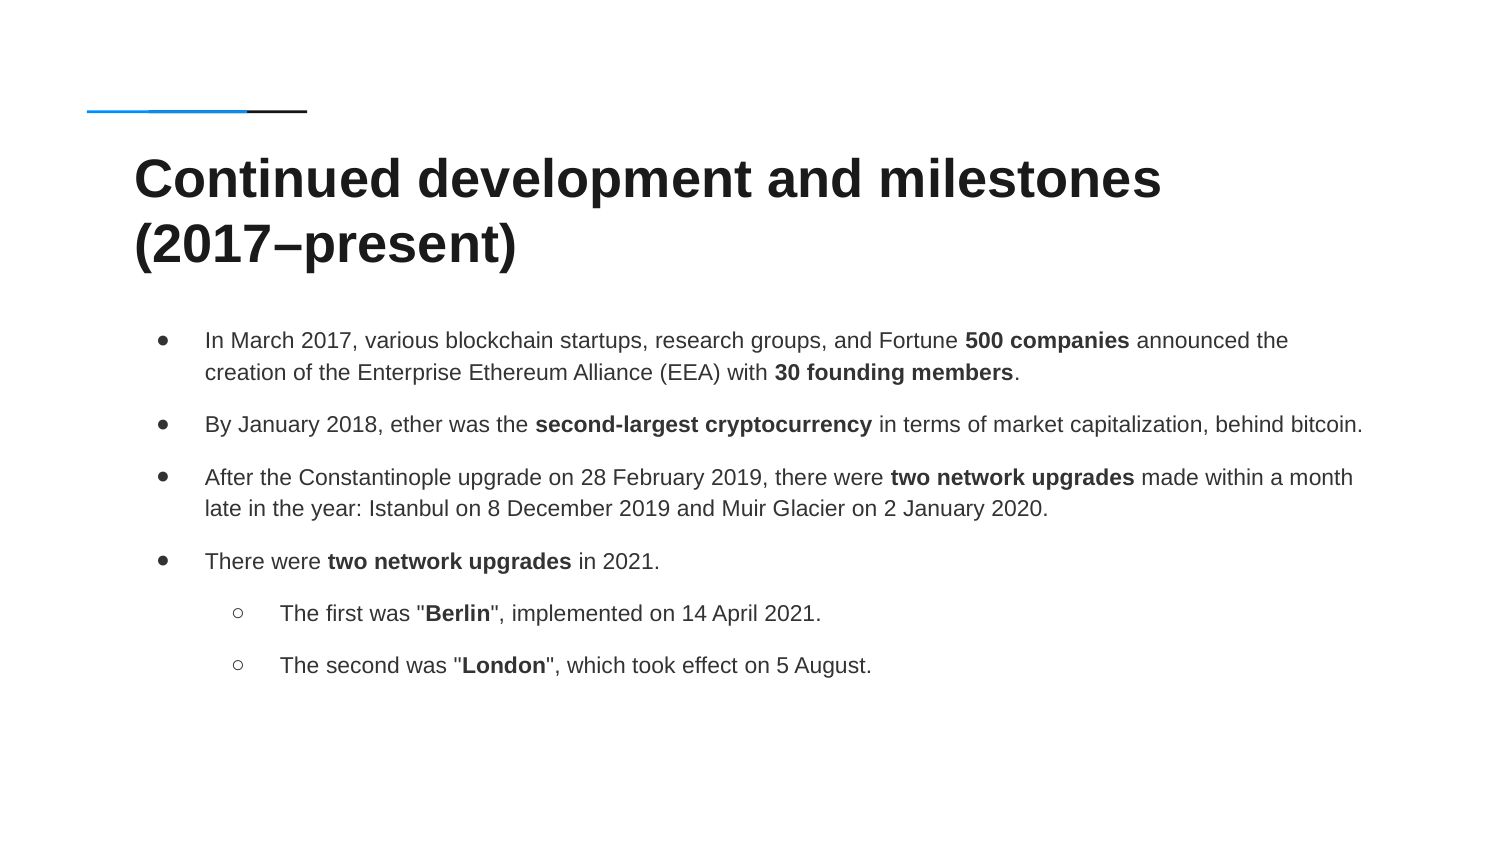

Continued development and milestones (2017–present)
In March 2017, various blockchain startups, research groups, and Fortune 500 companies announced the creation of the Enterprise Ethereum Alliance (EEA) with 30 founding members.
By January 2018, ether was the second-largest cryptocurrency in terms of market capitalization, behind bitcoin.
After the Constantinople upgrade on 28 February 2019, there were two network upgrades made within a month late in the year: Istanbul on 8 December 2019 and Muir Glacier on 2 January 2020.
There were two network upgrades in 2021.
The first was "Berlin", implemented on 14 April 2021.
The second was "London", which took effect on 5 August.